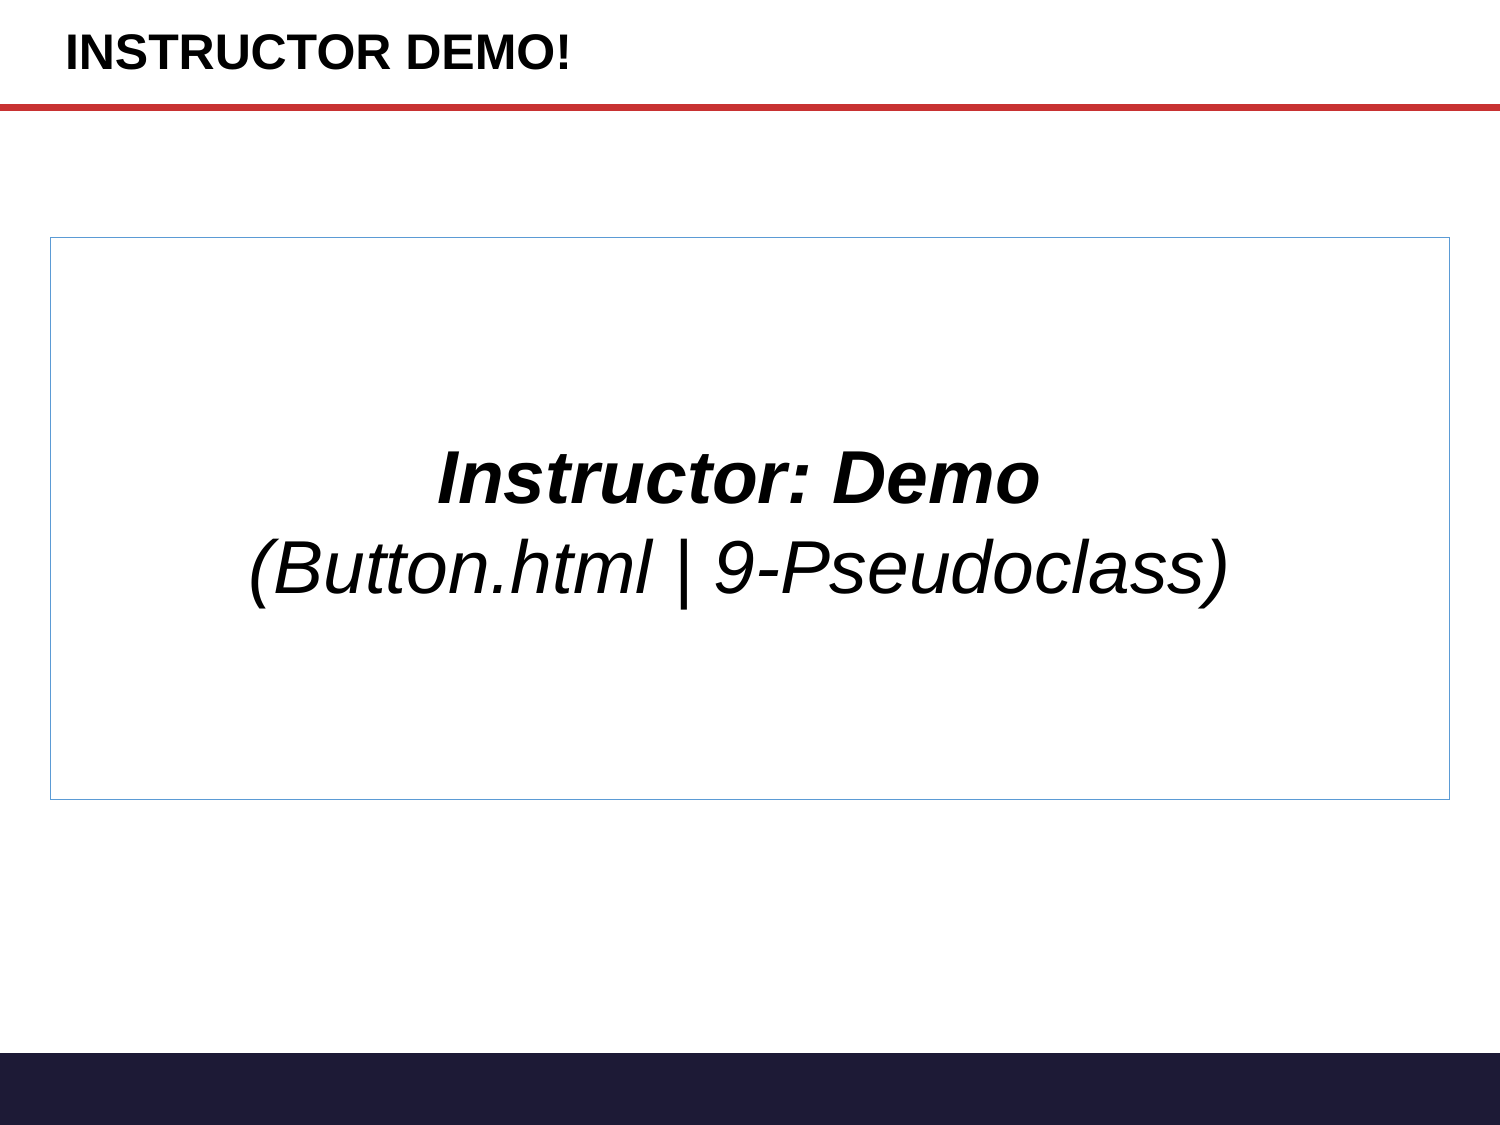

# INSTRUCTOR DEMO!
Instructor: Demo
(Button.html | 9-Pseudoclass)